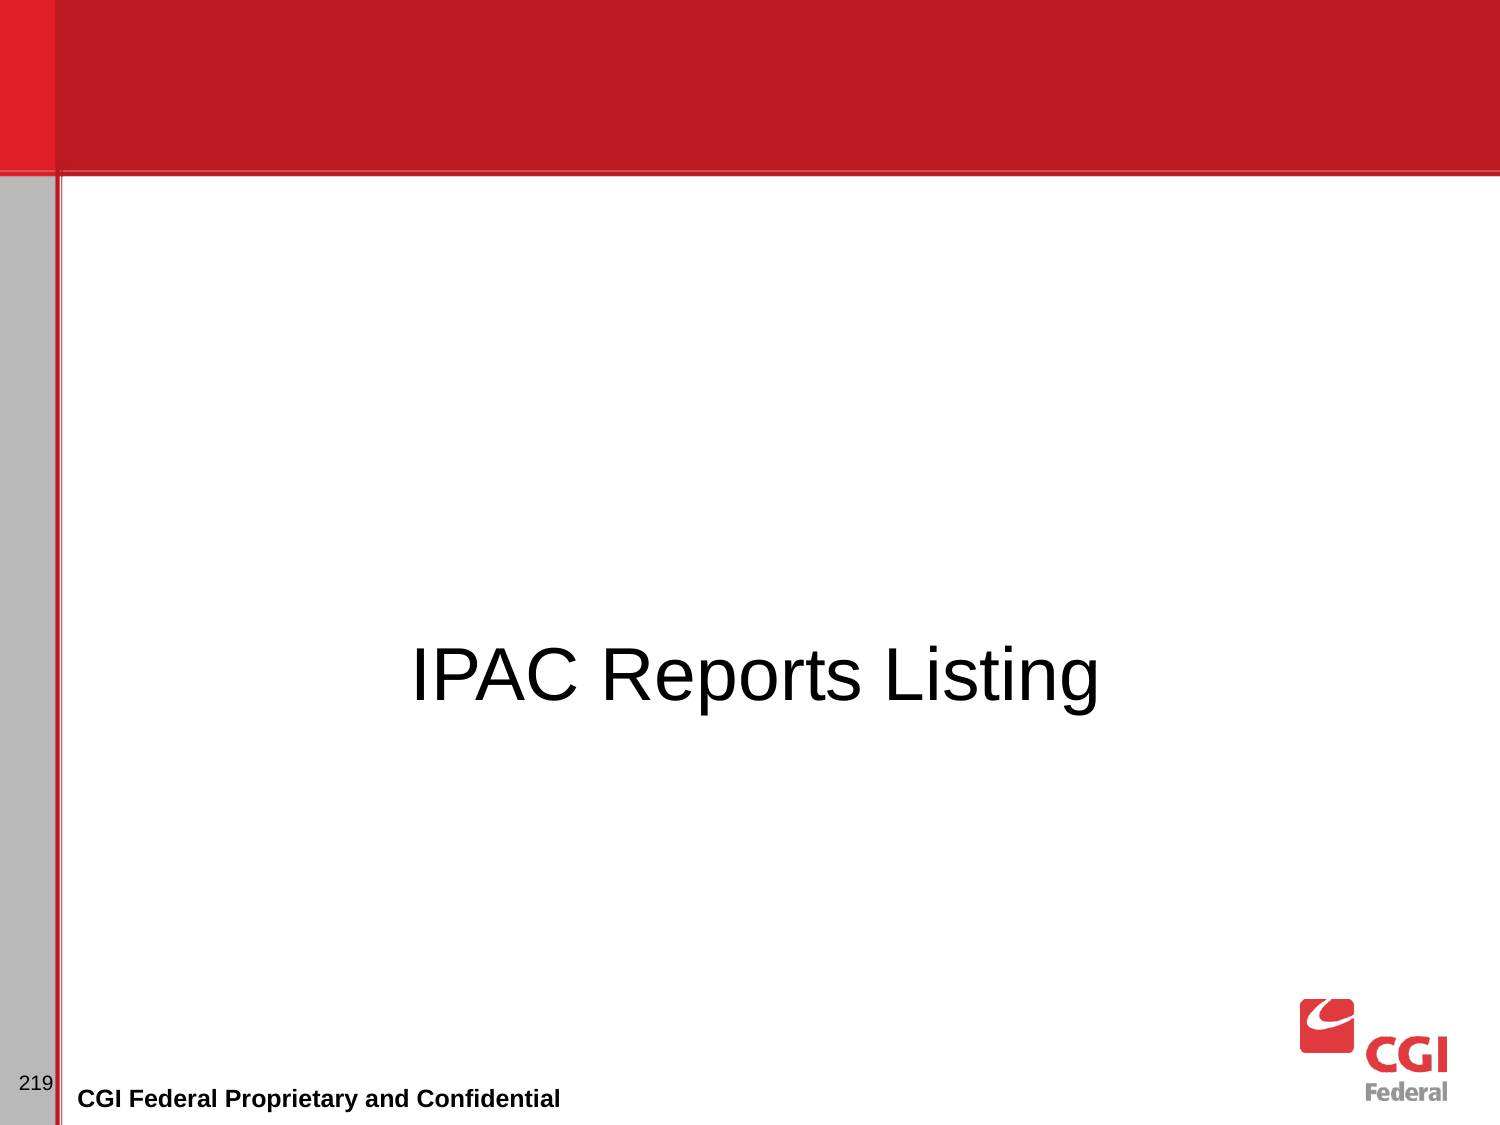

IPAC Reports Listing
# Dunning
219
CGI Federal Proprietary and Confidential